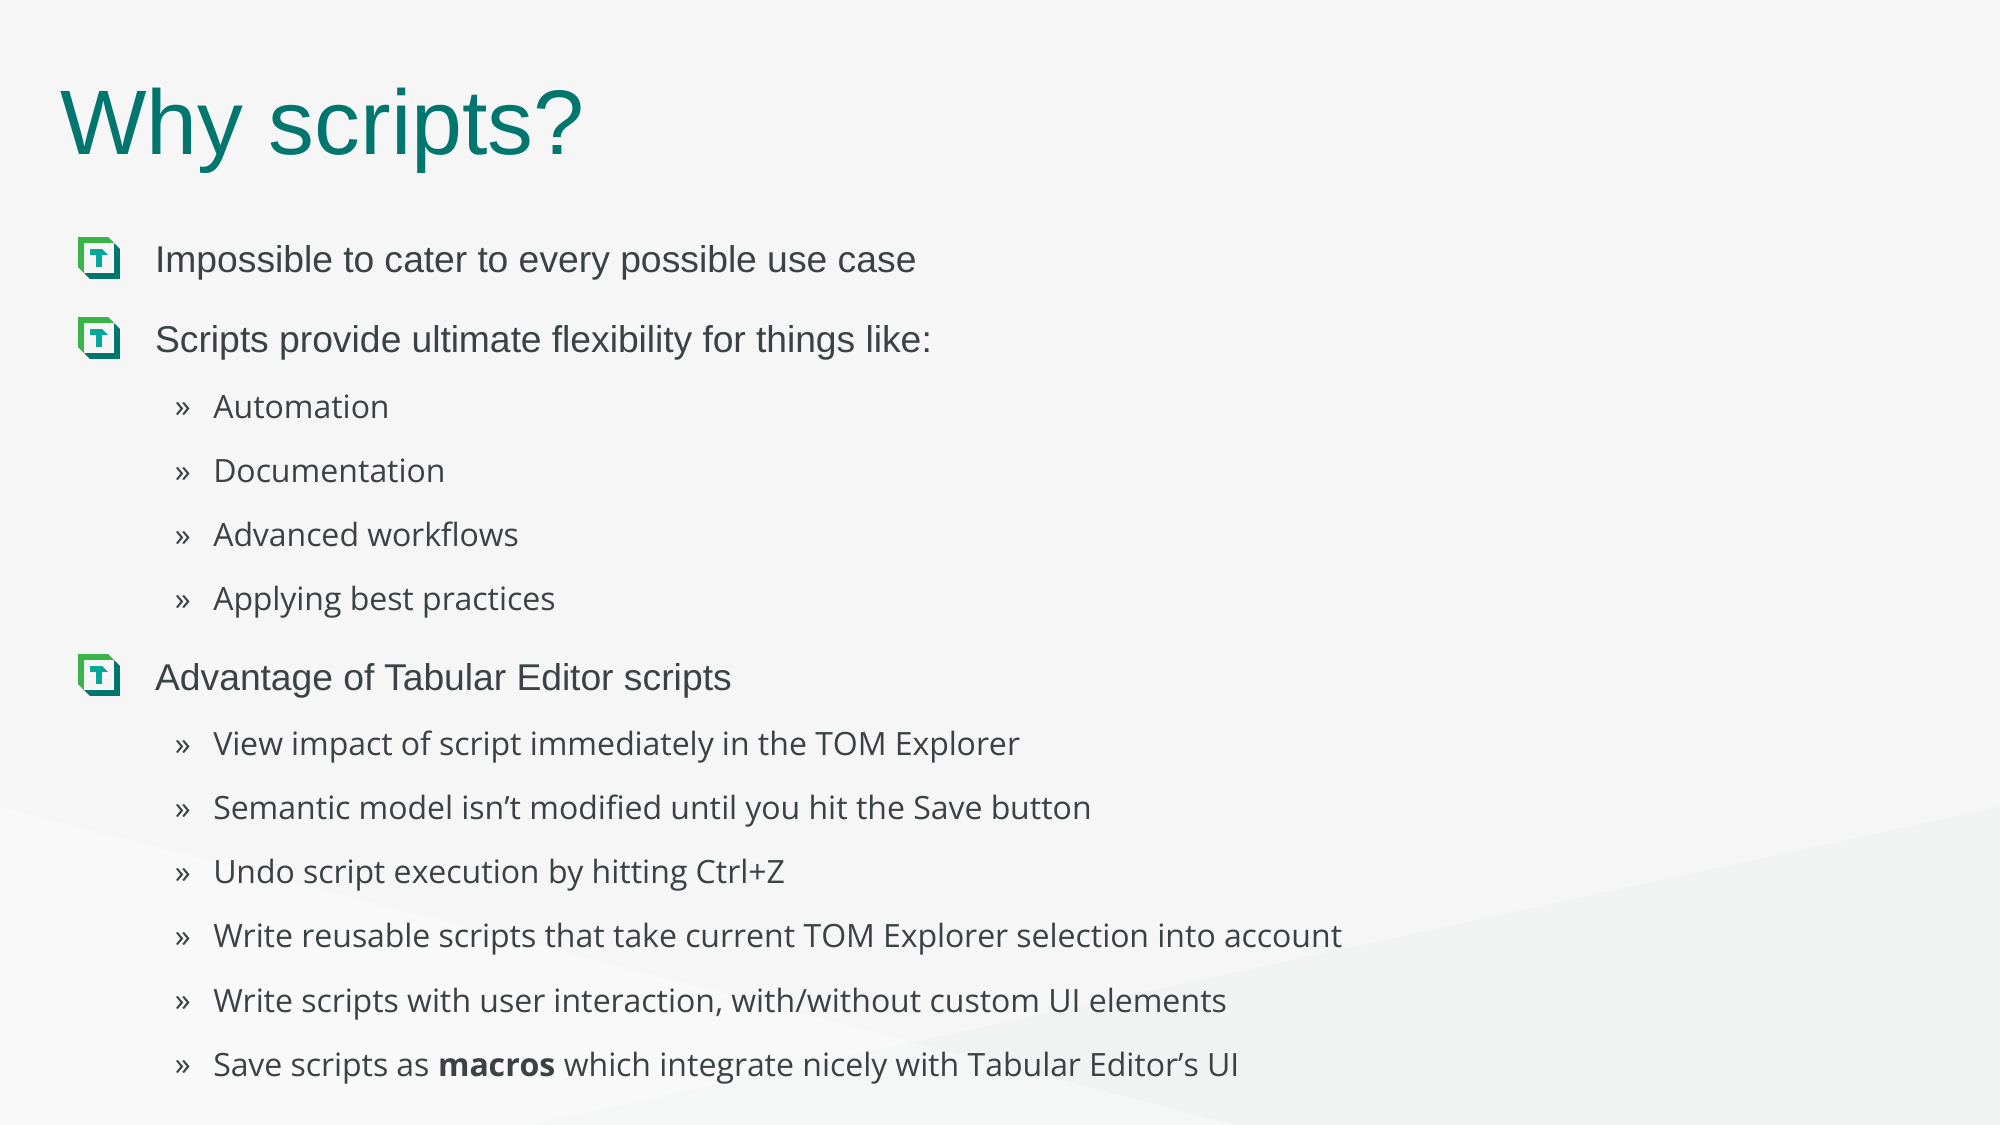

# Why scripts?
Impossible to cater to every possible use case
Scripts provide ultimate flexibility for things like:
Automation
Documentation
Advanced workflows
Applying best practices
Advantage of Tabular Editor scripts
View impact of script immediately in the TOM Explorer
Semantic model isn’t modified until you hit the Save button
Undo script execution by hitting Ctrl+Z
Write reusable scripts that take current TOM Explorer selection into account
Write scripts with user interaction, with/without custom UI elements
Save scripts as macros which integrate nicely with Tabular Editor’s UI